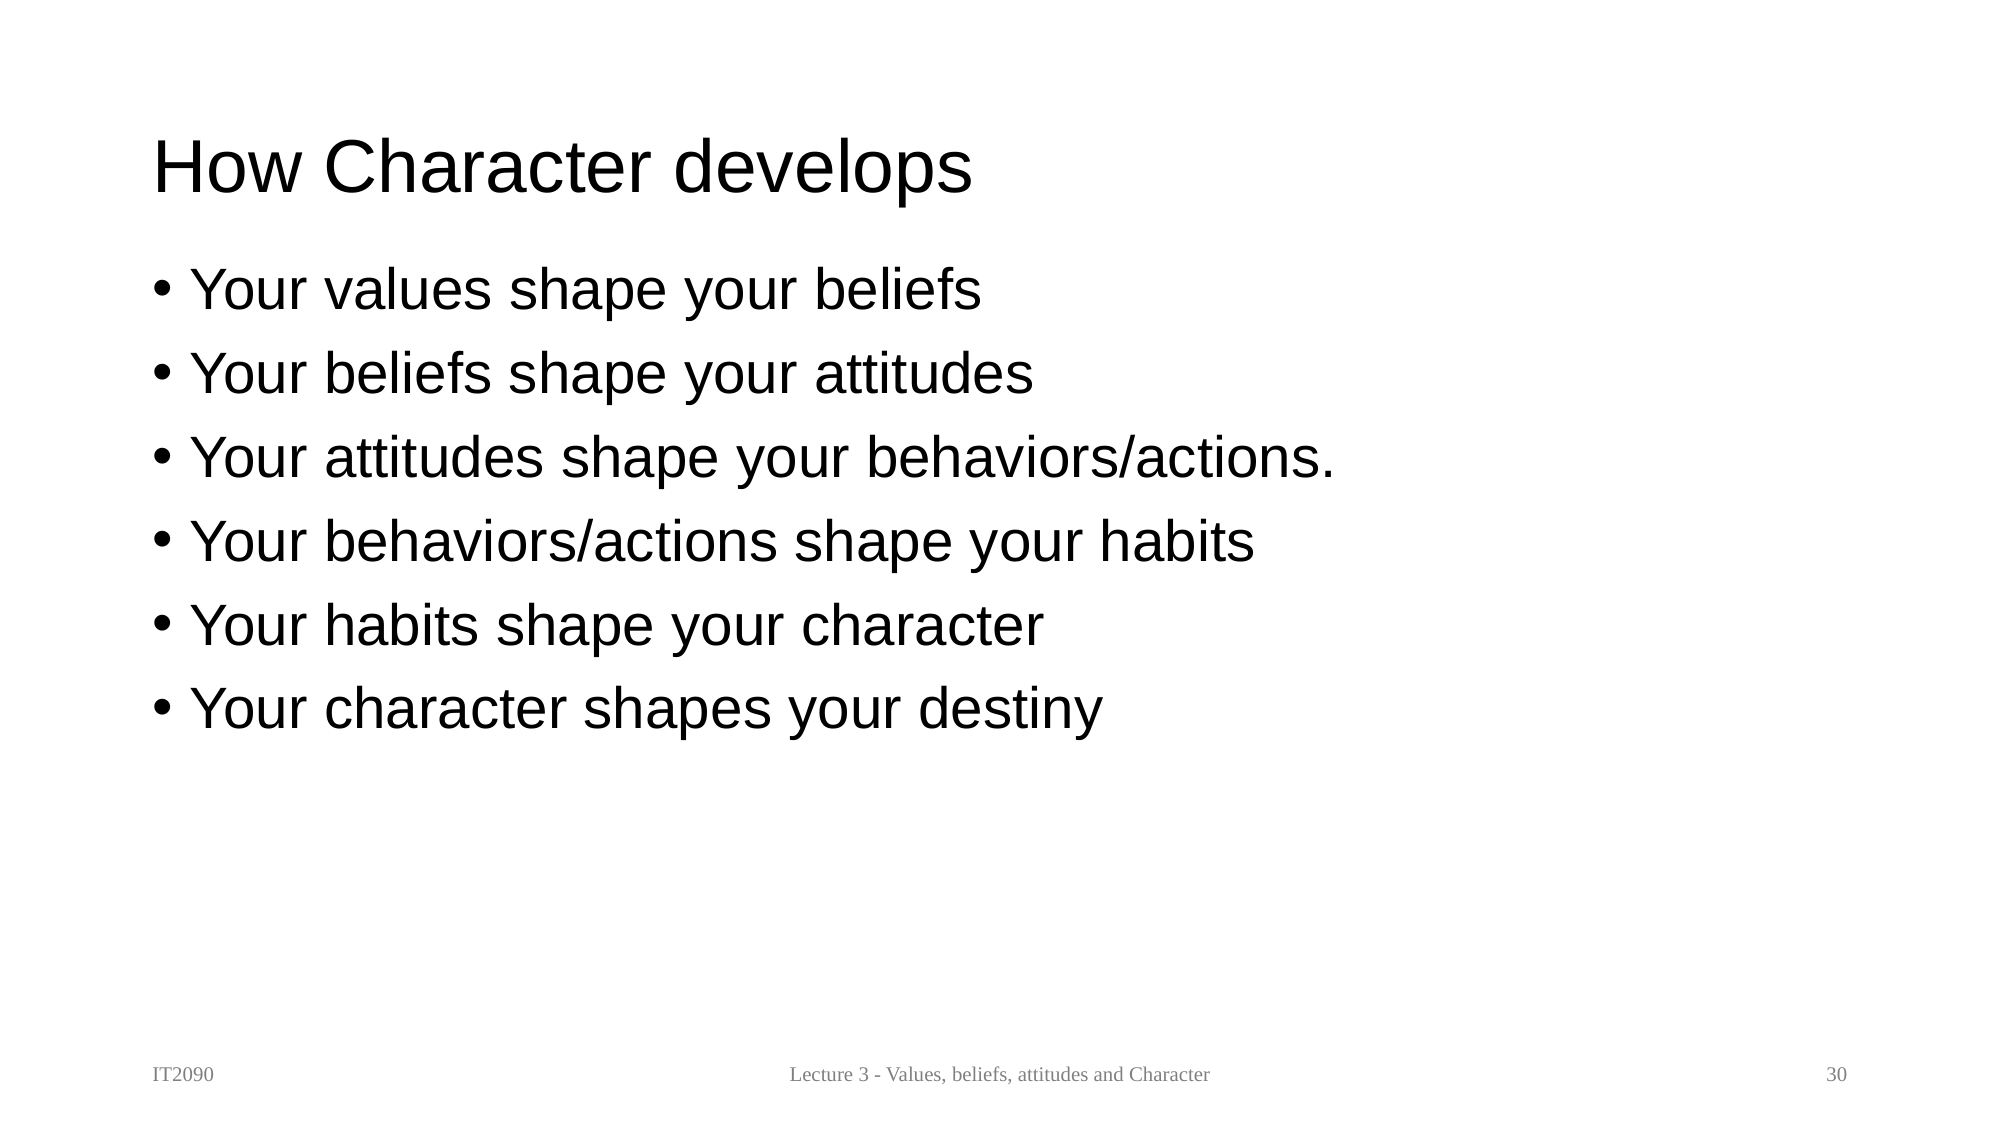

# How Character develops
Your values shape your beliefs
Your beliefs shape your attitudes
Your attitudes shape your behaviors/actions.
Your behaviors/actions shape your habits
Your habits shape your character
Your character shapes your destiny

IT2090
Lecture 3 - Values, beliefs, attitudes and Character
30